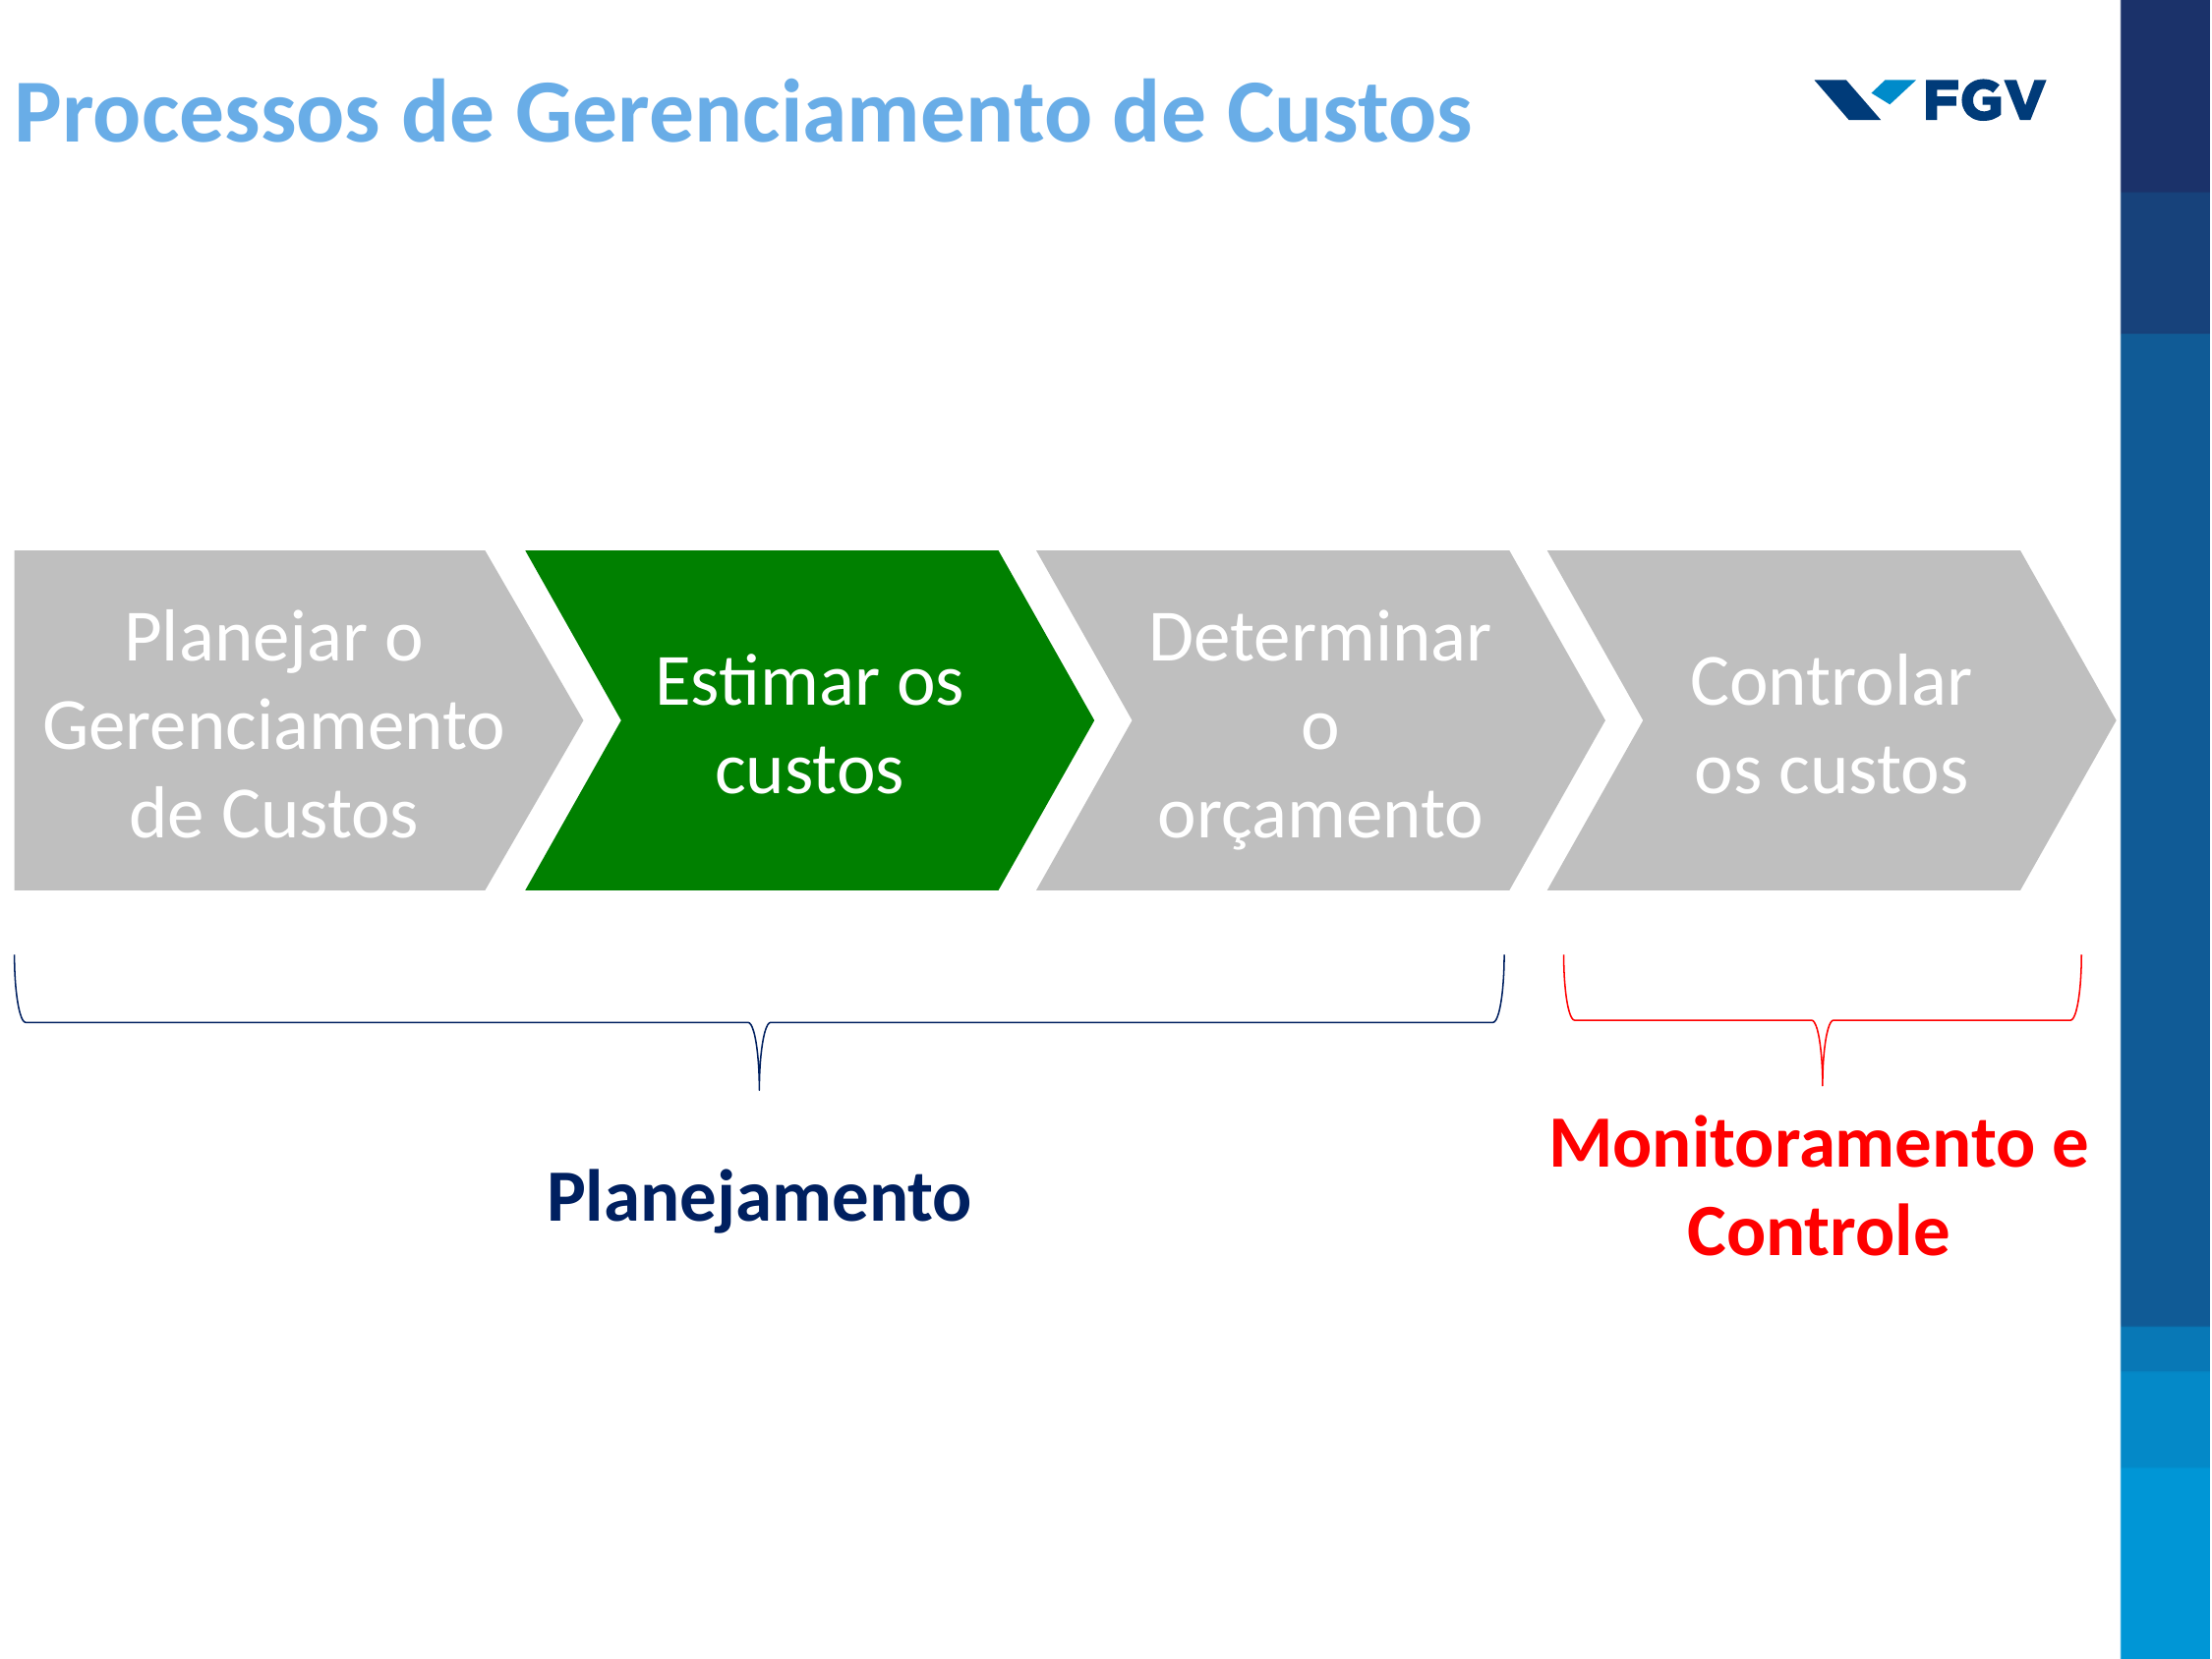

Processos de Gerenciamento de Custos

Planejar o Gerenciamento de Custos
Estimar os custos
Determinar o orçamento
Controlar os custos

Monitoramento e Controle
Planejamento